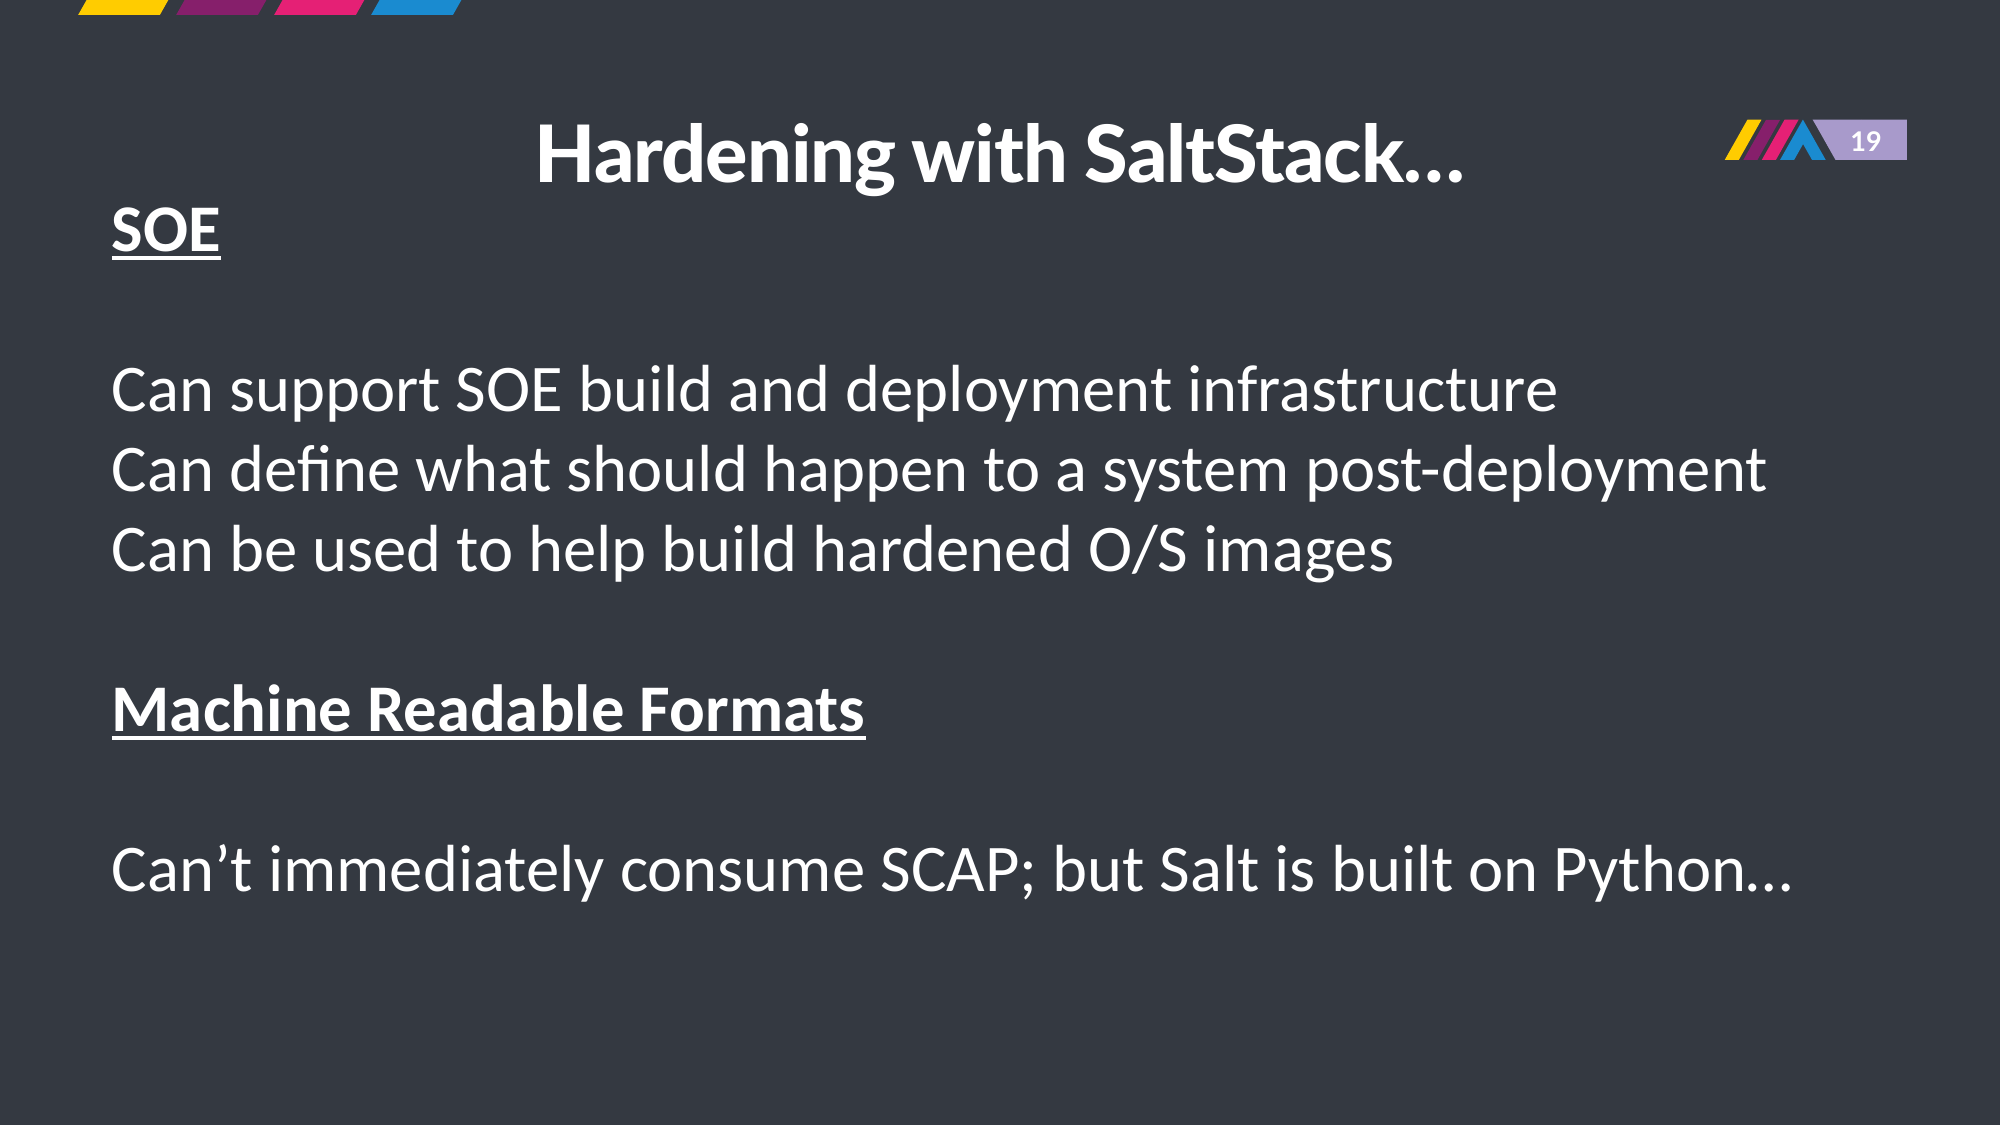

# Hardening with SaltStack…
SOE

Can support SOE build and deployment infrastructure
Can define what should happen to a system post-deployment
Can be used to help build hardened O/S images

Machine Readable Formats

Can’t immediately consume SCAP; but Salt is built on Python…